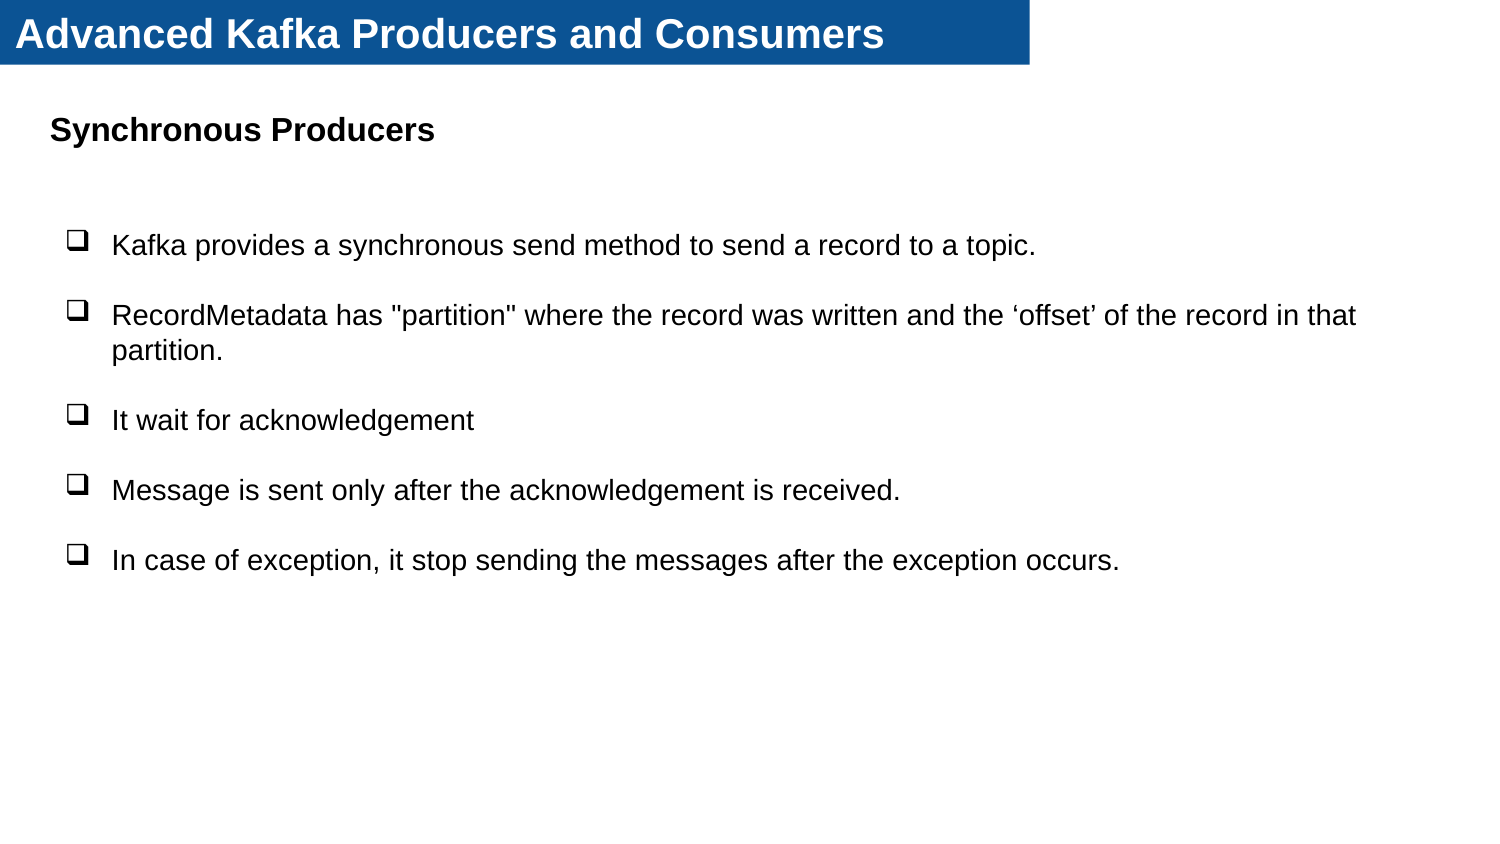

Advanced Kafka Producers and Consumers
Synchronous Producers

Kafka provides a synchronous send method to send a record to a topic.

RecordMetadata has "partition" where the record was written and the ‘offset’ of the record in that partition.

It wait for acknowledgement

Message is sent only after the acknowledgement is received.

In case of exception, it stop sending the messages after the exception occurs.